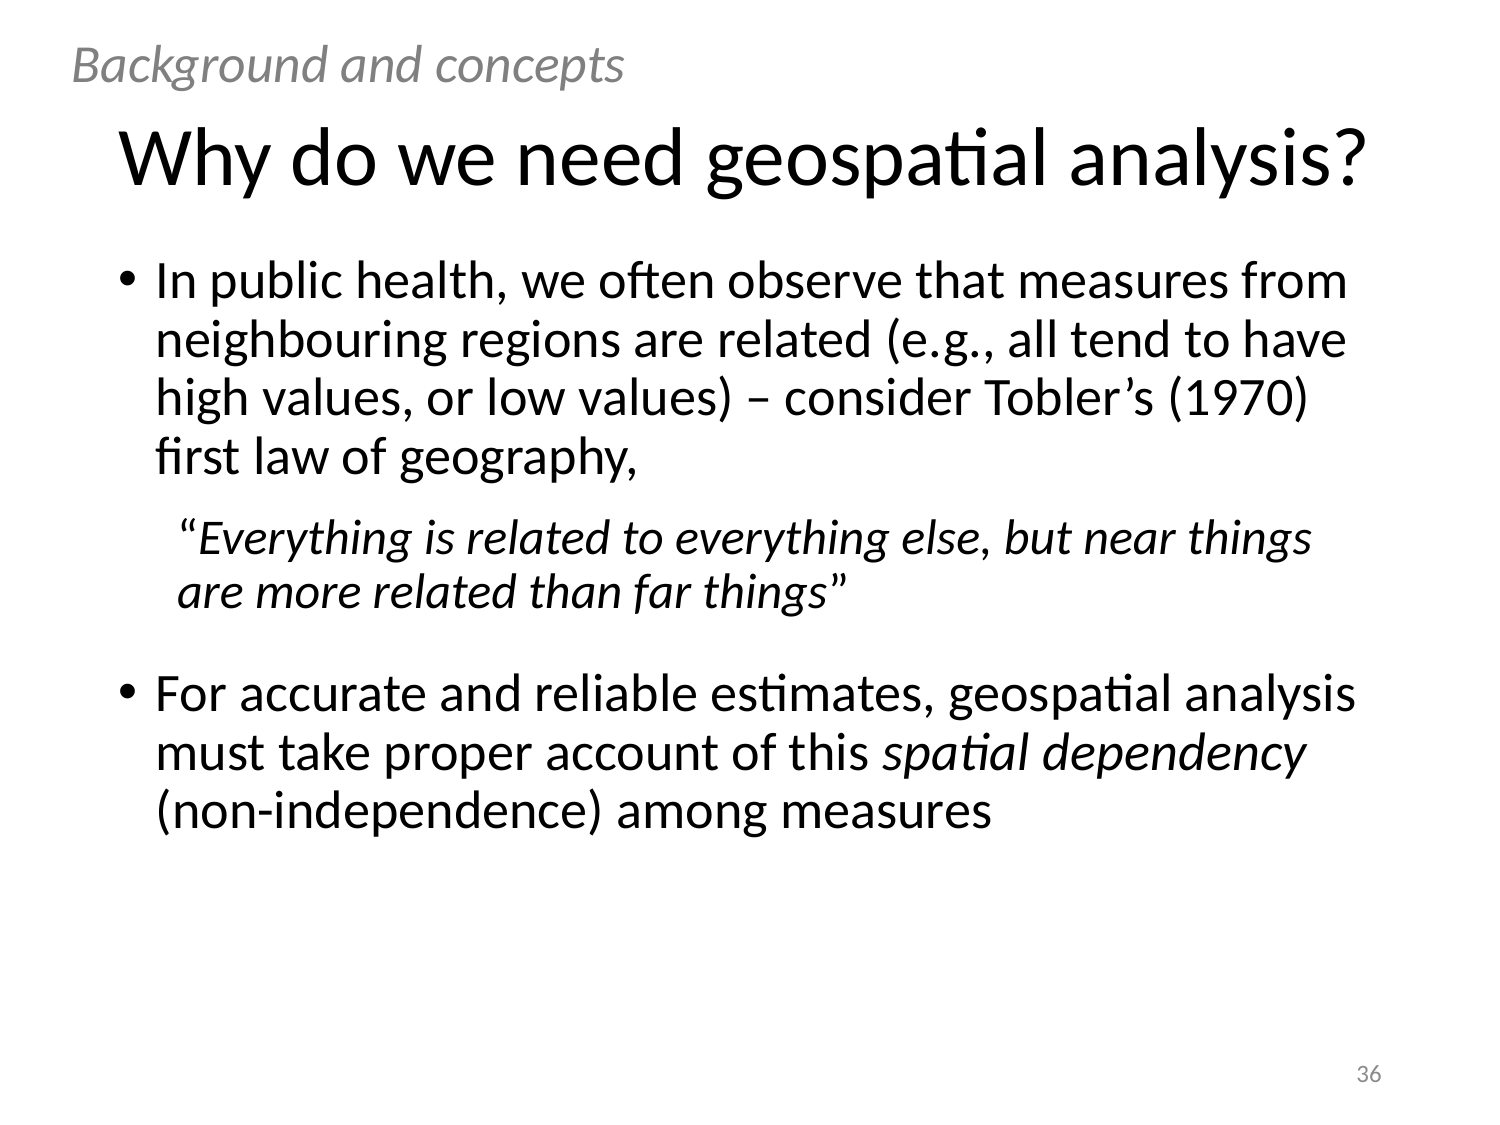

Background and concepts
# Why do we need geospatial analysis?
In public health, we often observe that measures from neighbouring regions are related (e.g., all tend to have high values, or low values) – consider Tobler’s (1970) first law of geography,
“Everything is related to everything else, but near things are more related than far things”
For accurate and reliable estimates, geospatial analysis must take proper account of this spatial dependency (non-independence) among measures

36